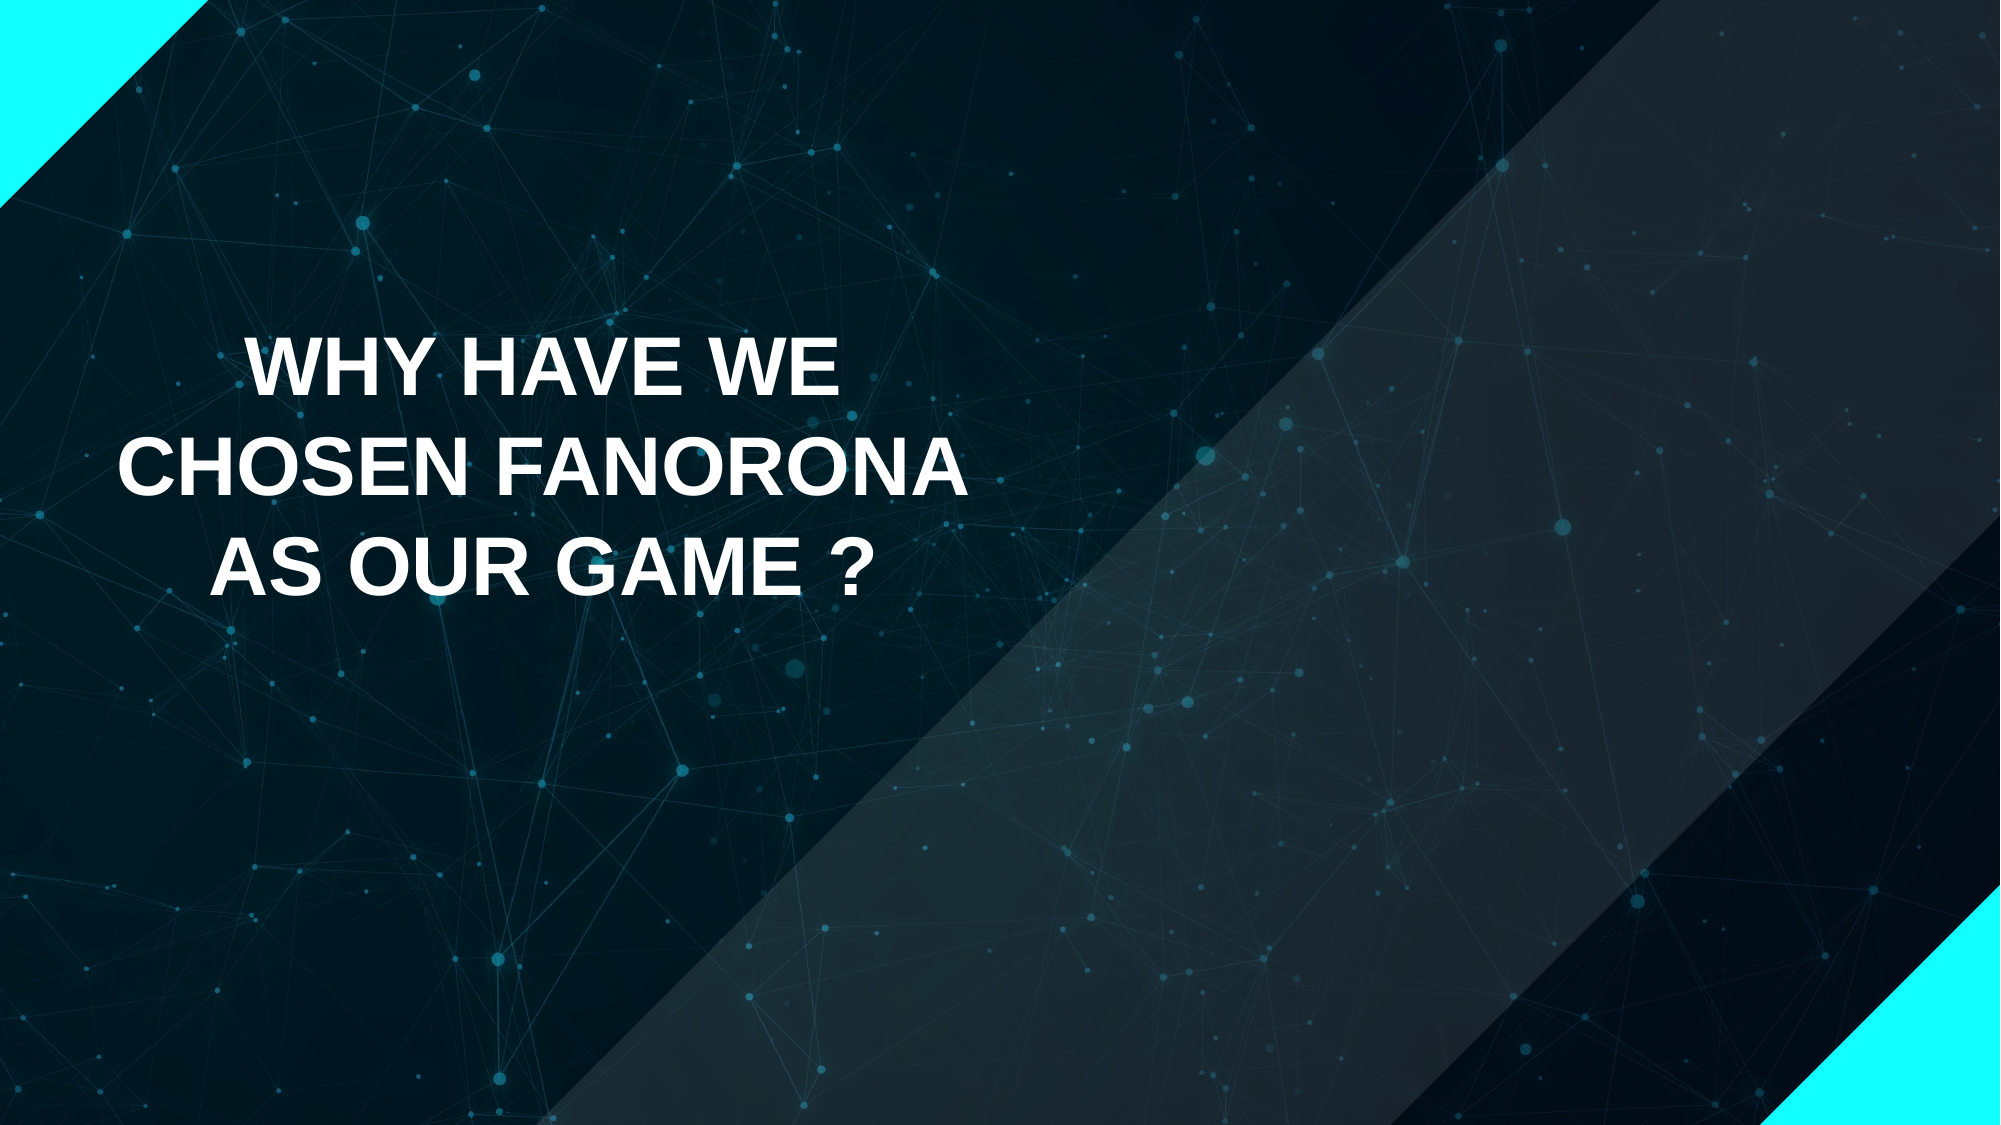

WHY HAVE WE CHOSEN FANORONA AS OUR GAME ?